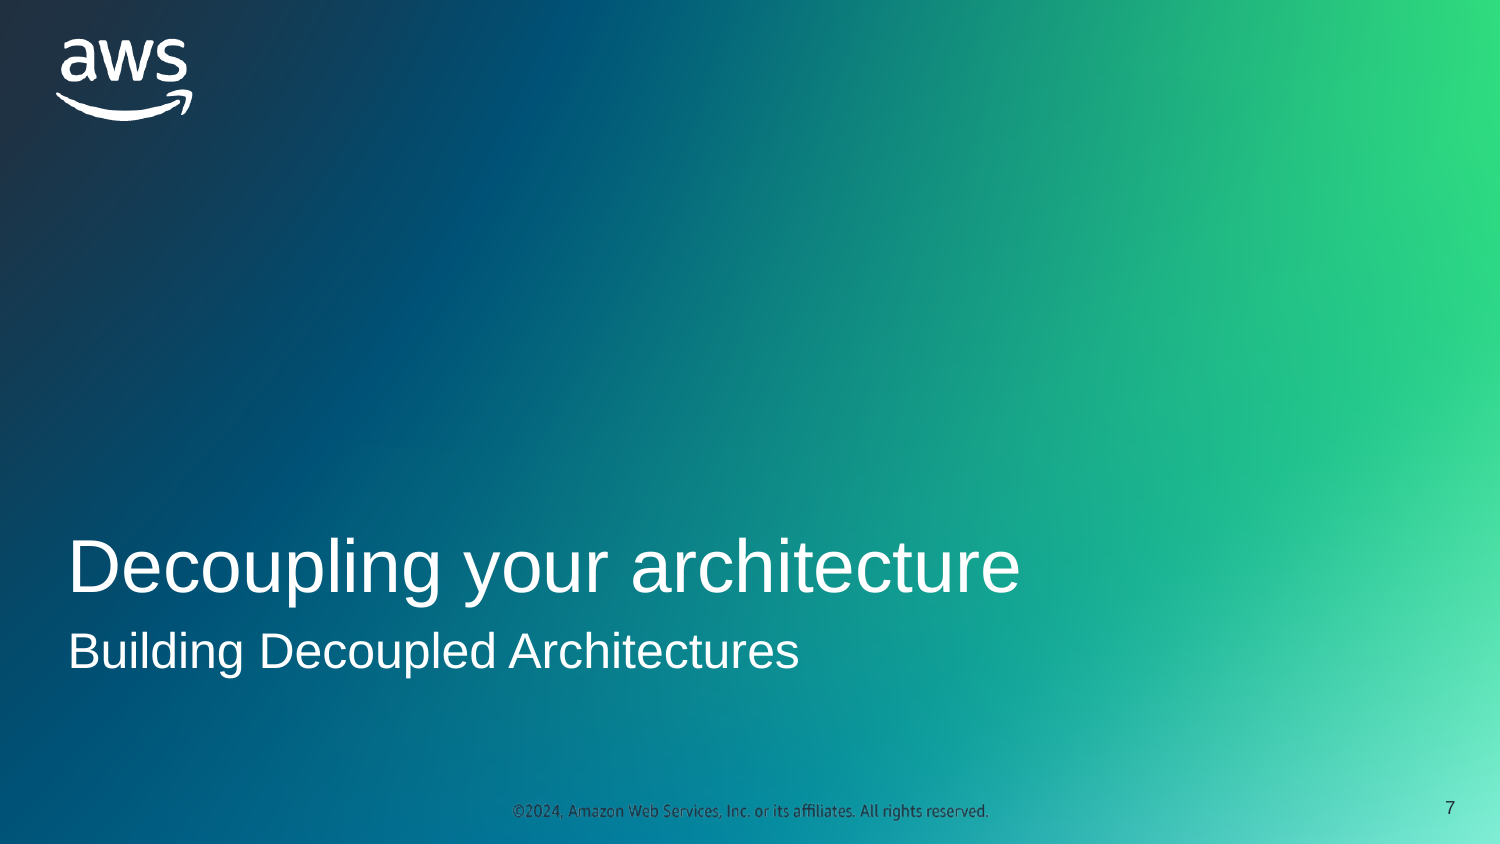

# Decoupling your architecture
Building Decoupled Architectures
7